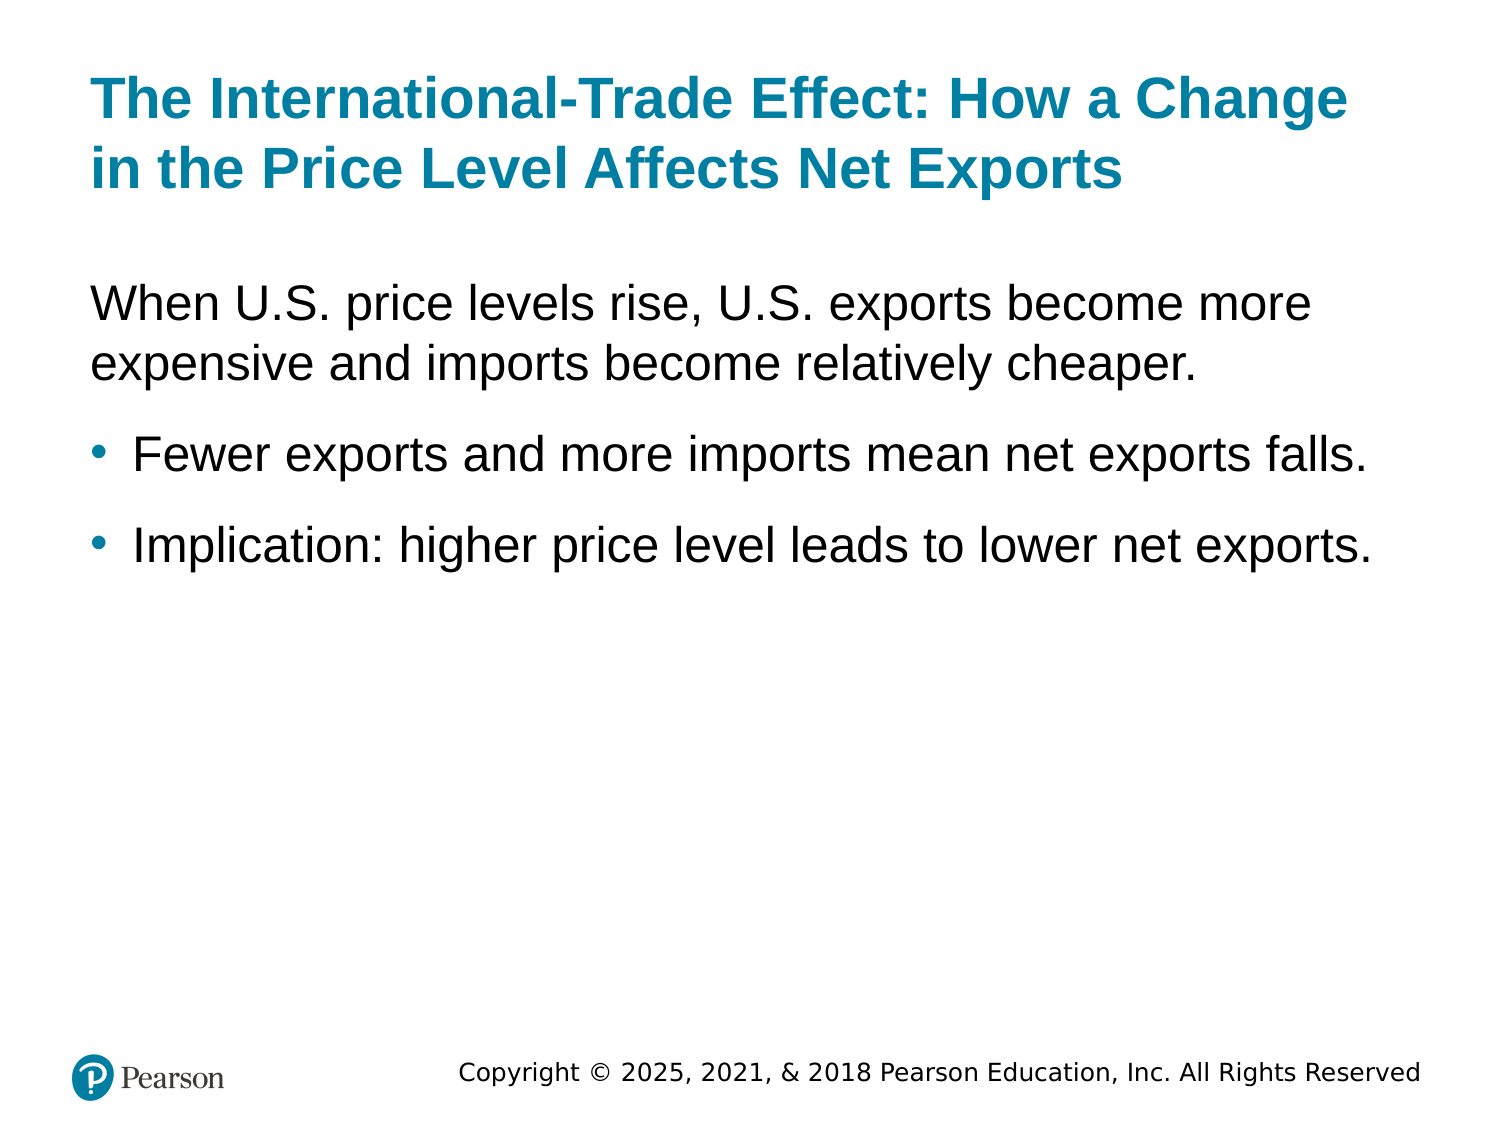

# The International-Trade Effect: How a Change in the Price Level Affects Net Exports
When U.S. price levels rise, U.S. exports become more expensive and imports become relatively cheaper.
Fewer exports and more imports mean net exports falls.
Implication: higher price level leads to lower net exports.